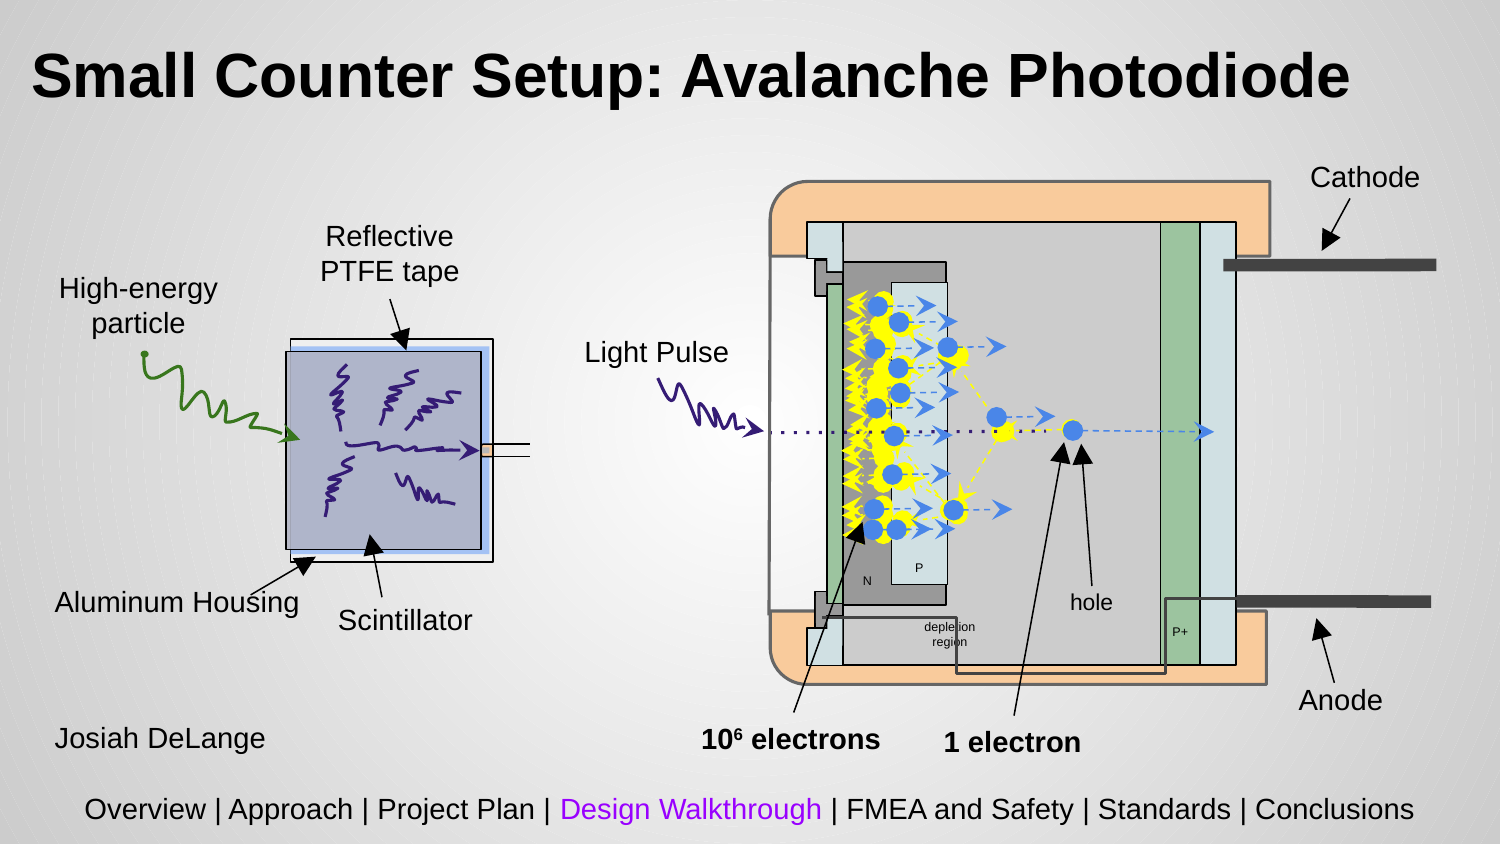

# Small Counter Setup: Avalanche Photodiode
Cathode
Reflective PTFE tape

High-energy
particle

Light Pulse

P
N
Aluminum Housing
hole
Scintillator

depletion region

P+

Anode
Josiah DeLange
106 electrons
1 electron
Overview | Approach | Project Plan | Design Walkthrough | FMEA and Safety | Standards | Conclusions